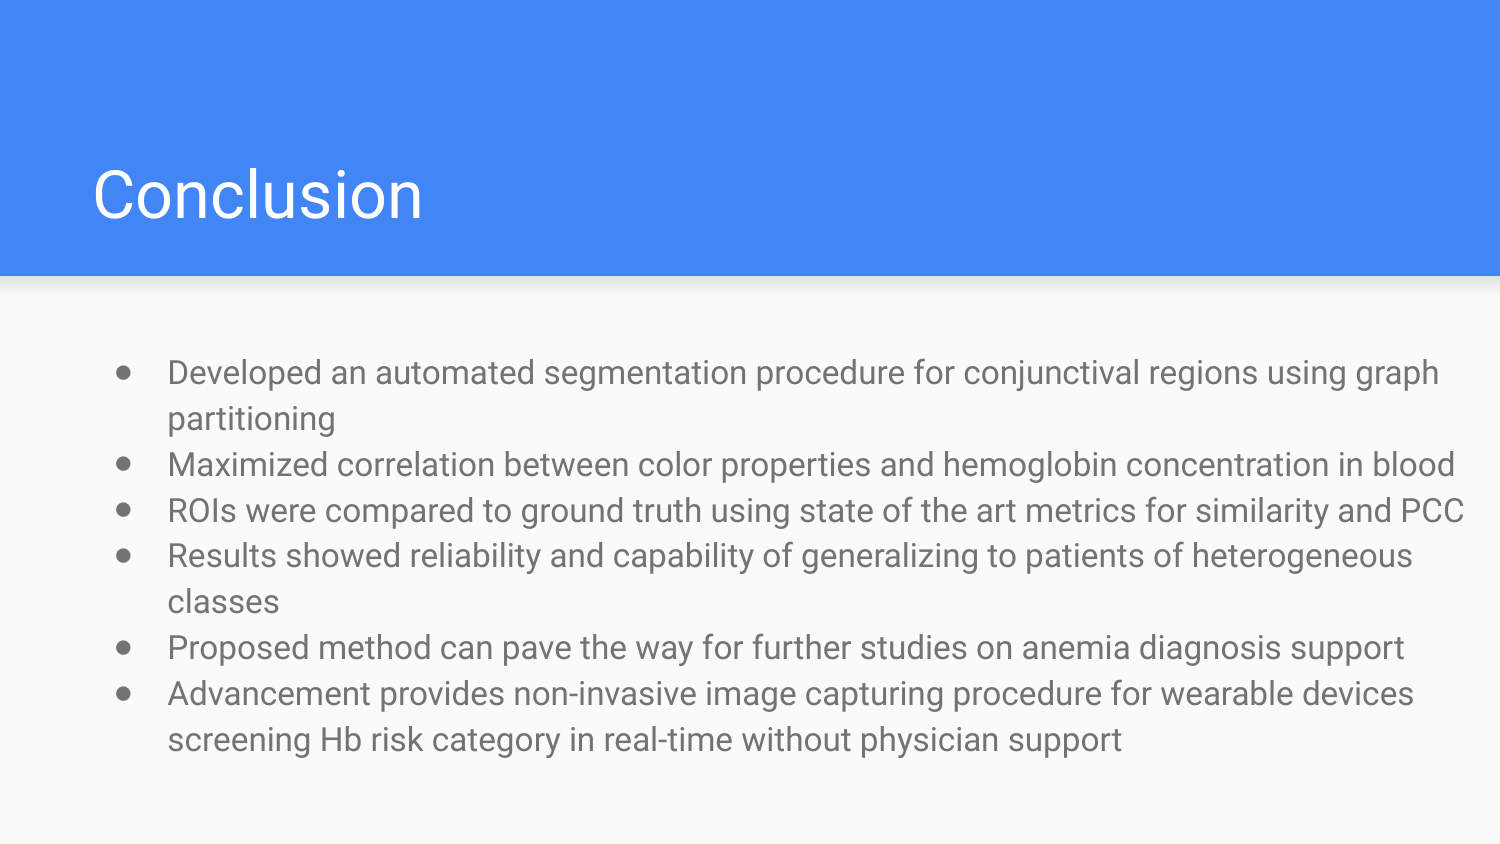

# Conclusion
Developed an automated segmentation procedure for conjunctival regions using graph partitioning
Maximized correlation between color properties and hemoglobin concentration in blood
ROIs were compared to ground truth using state of the art metrics for similarity and PCC
Results showed reliability and capability of generalizing to patients of heterogeneous classes
Proposed method can pave the way for further studies on anemia diagnosis support
Advancement provides non-invasive image capturing procedure for wearable devices screening Hb risk category in real-time without physician support